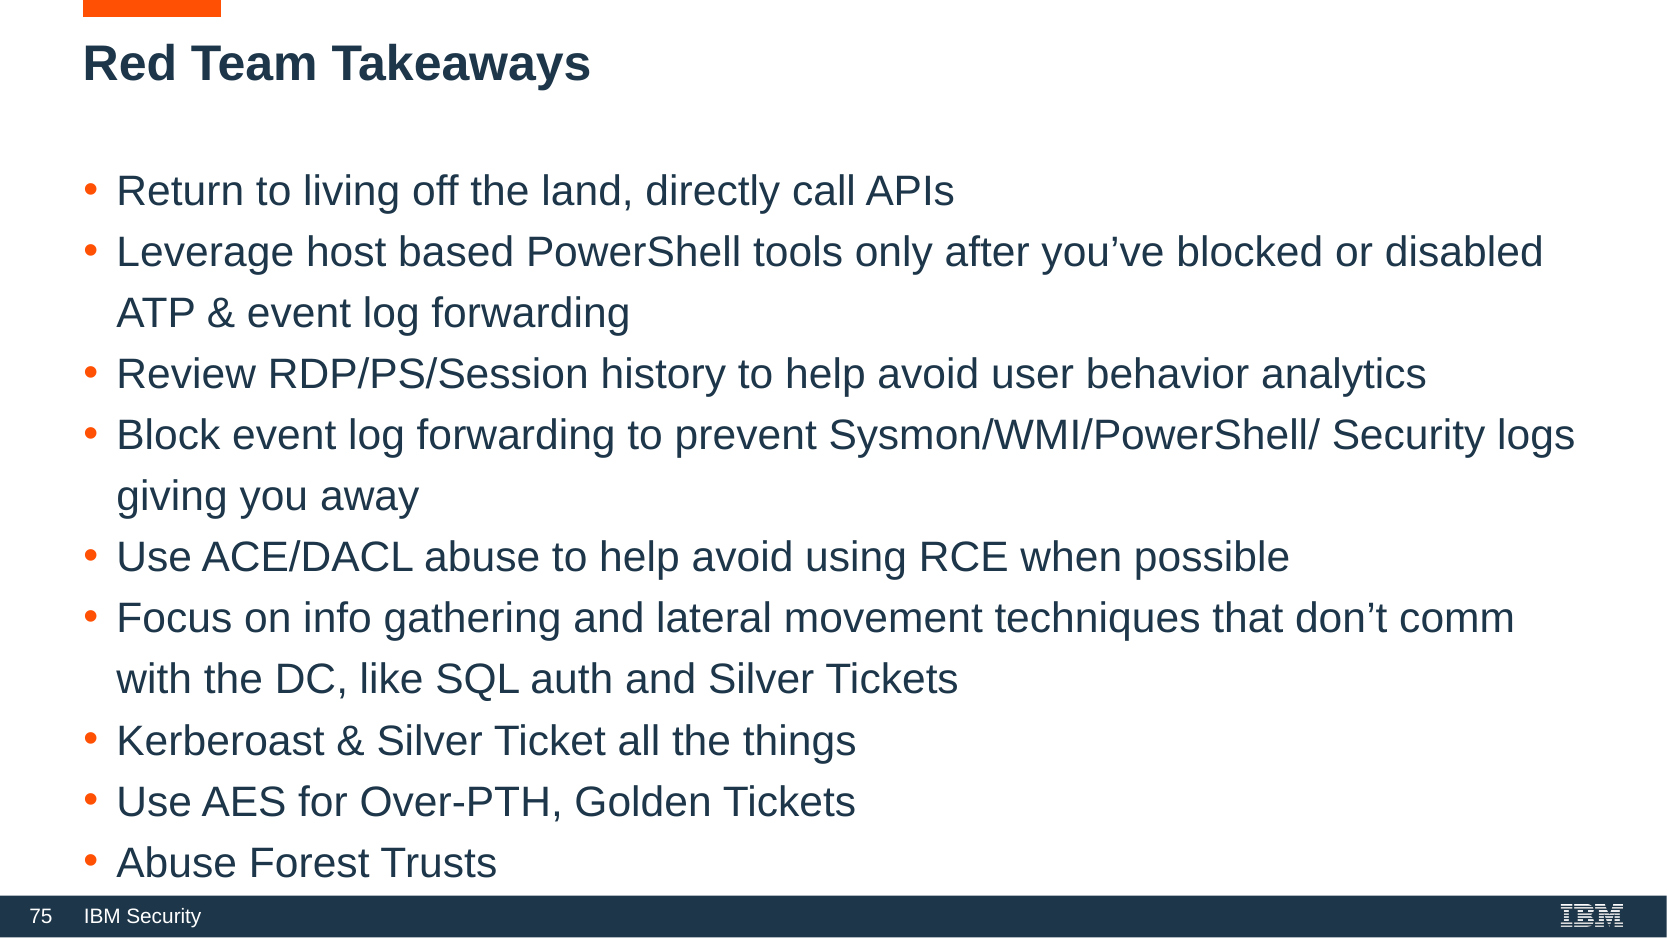

# Red Team Takeaways
Return to living off the land, directly call APIs
Leverage host based PowerShell tools only after you’ve blocked or disabled ATP & event log forwarding
Review RDP/PS/Session history to help avoid user behavior analytics
Block event log forwarding to prevent Sysmon/WMI/PowerShell/ Security logs giving you away
Use ACE/DACL abuse to help avoid using RCE when possible
Focus on info gathering and lateral movement techniques that don’t comm with the DC, like SQL auth and Silver Tickets
Kerberoast & Silver Ticket all the things
Use AES for Over-PTH, Golden Tickets
Abuse Forest Trusts